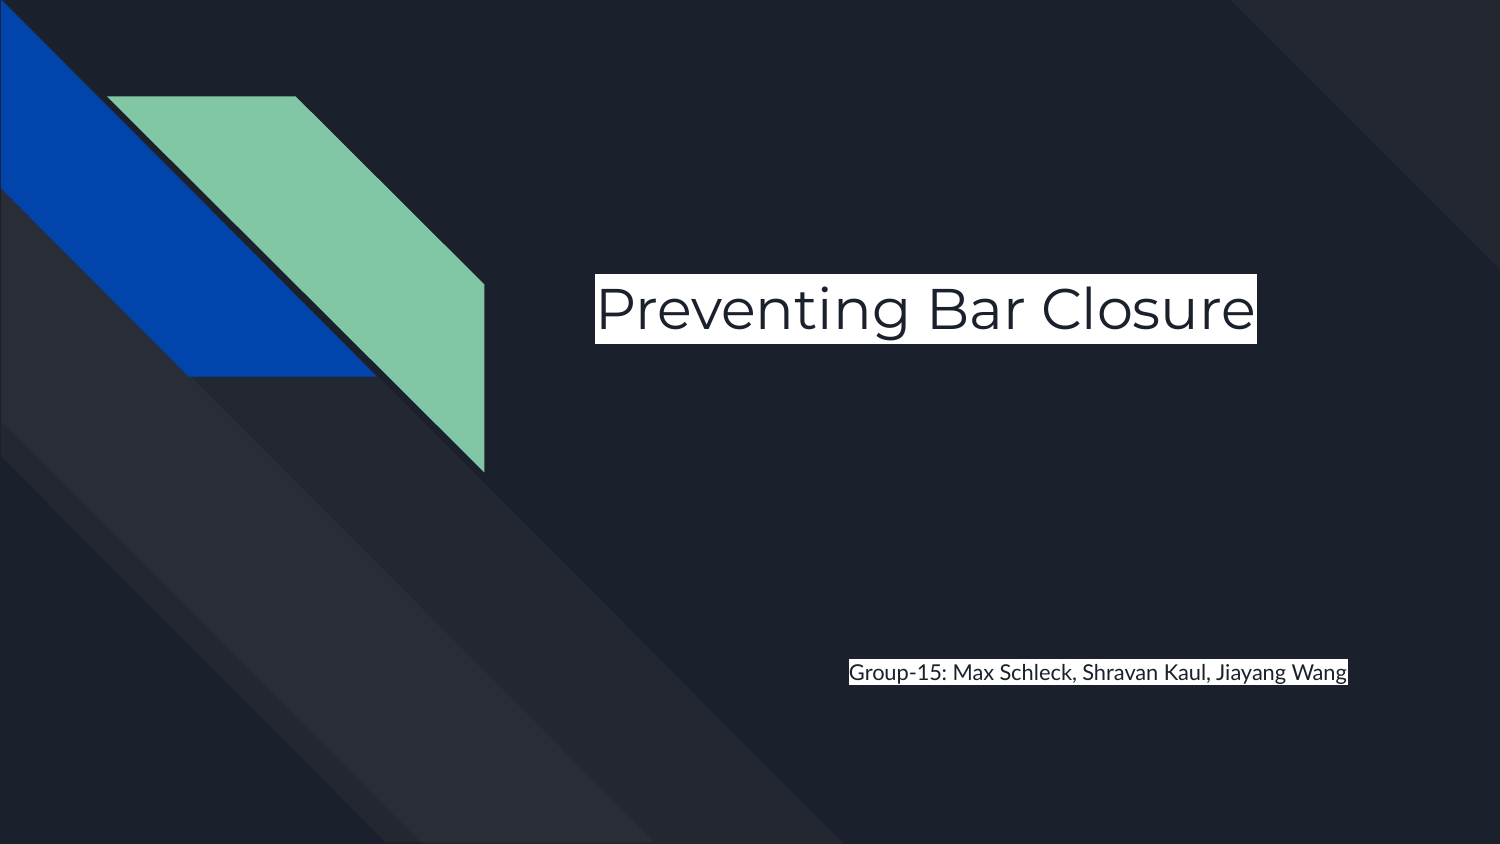

# Preventing Bar Closure
Group-15: Max Schleck, Shravan Kaul, Jiayang Wang